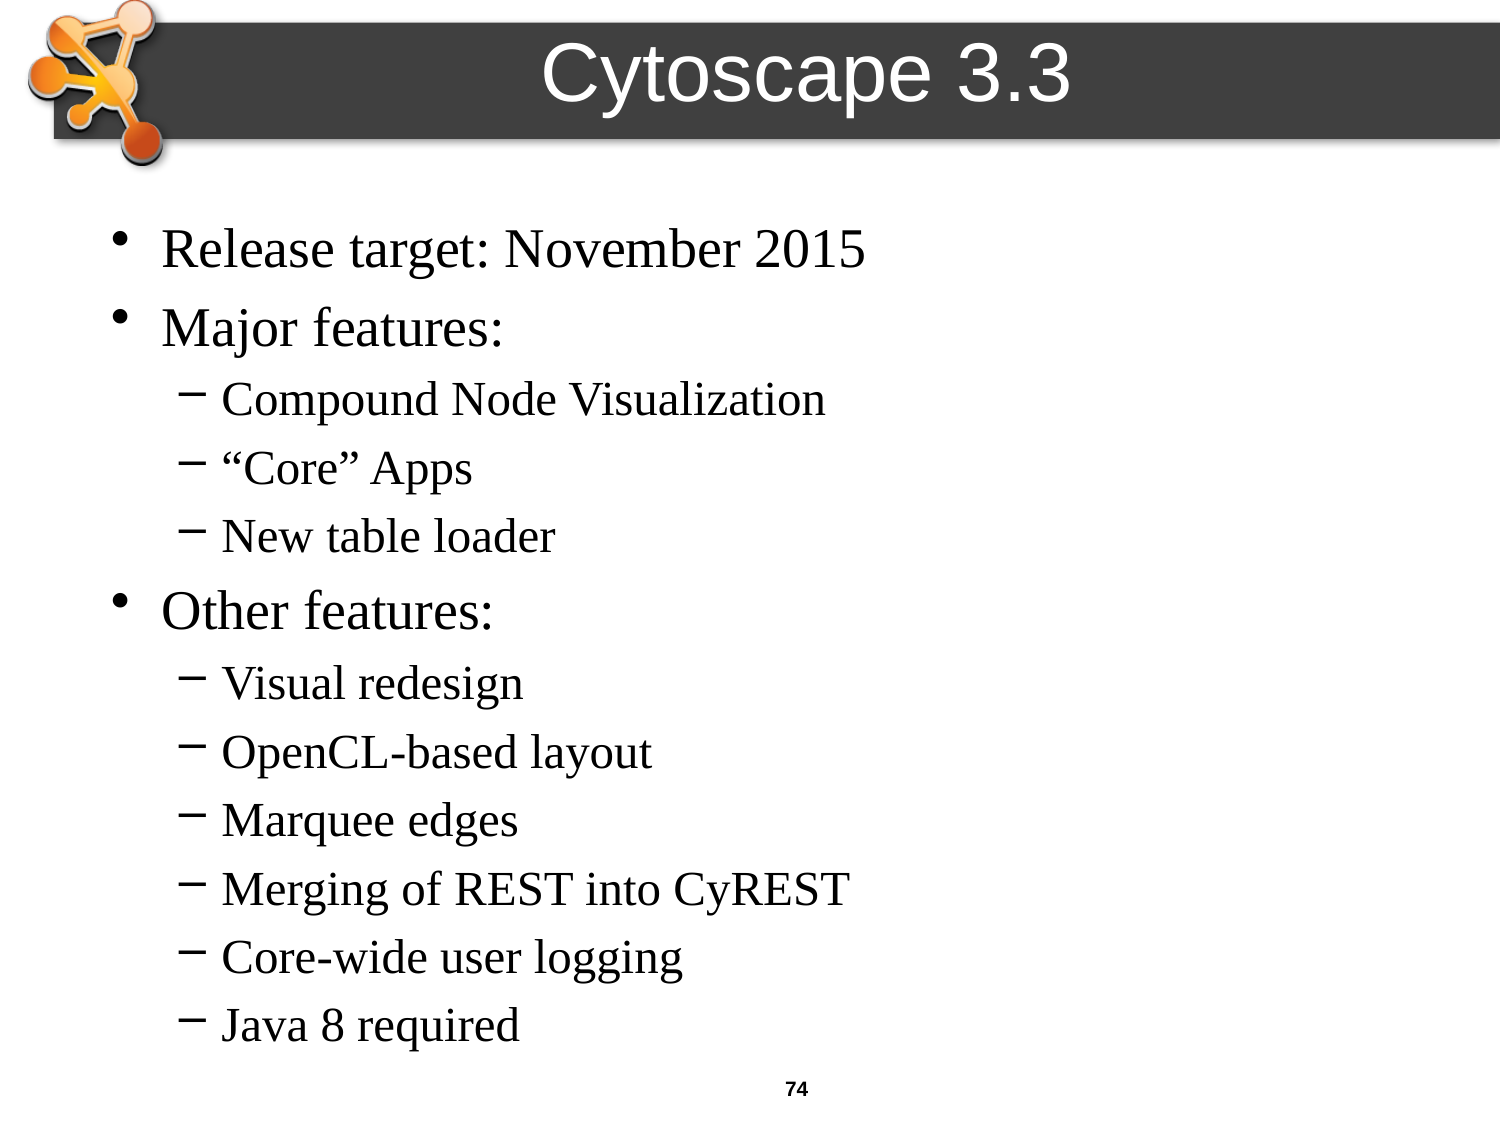

# Cytoscape 3.3
Release target: November 2015
Major features:
Compound Node Visualization
“Core” Apps
New table loader
Other features:
Visual redesign
OpenCL-based layout
Marquee edges
Merging of REST into CyREST
Core-wide user logging
Java 8 required